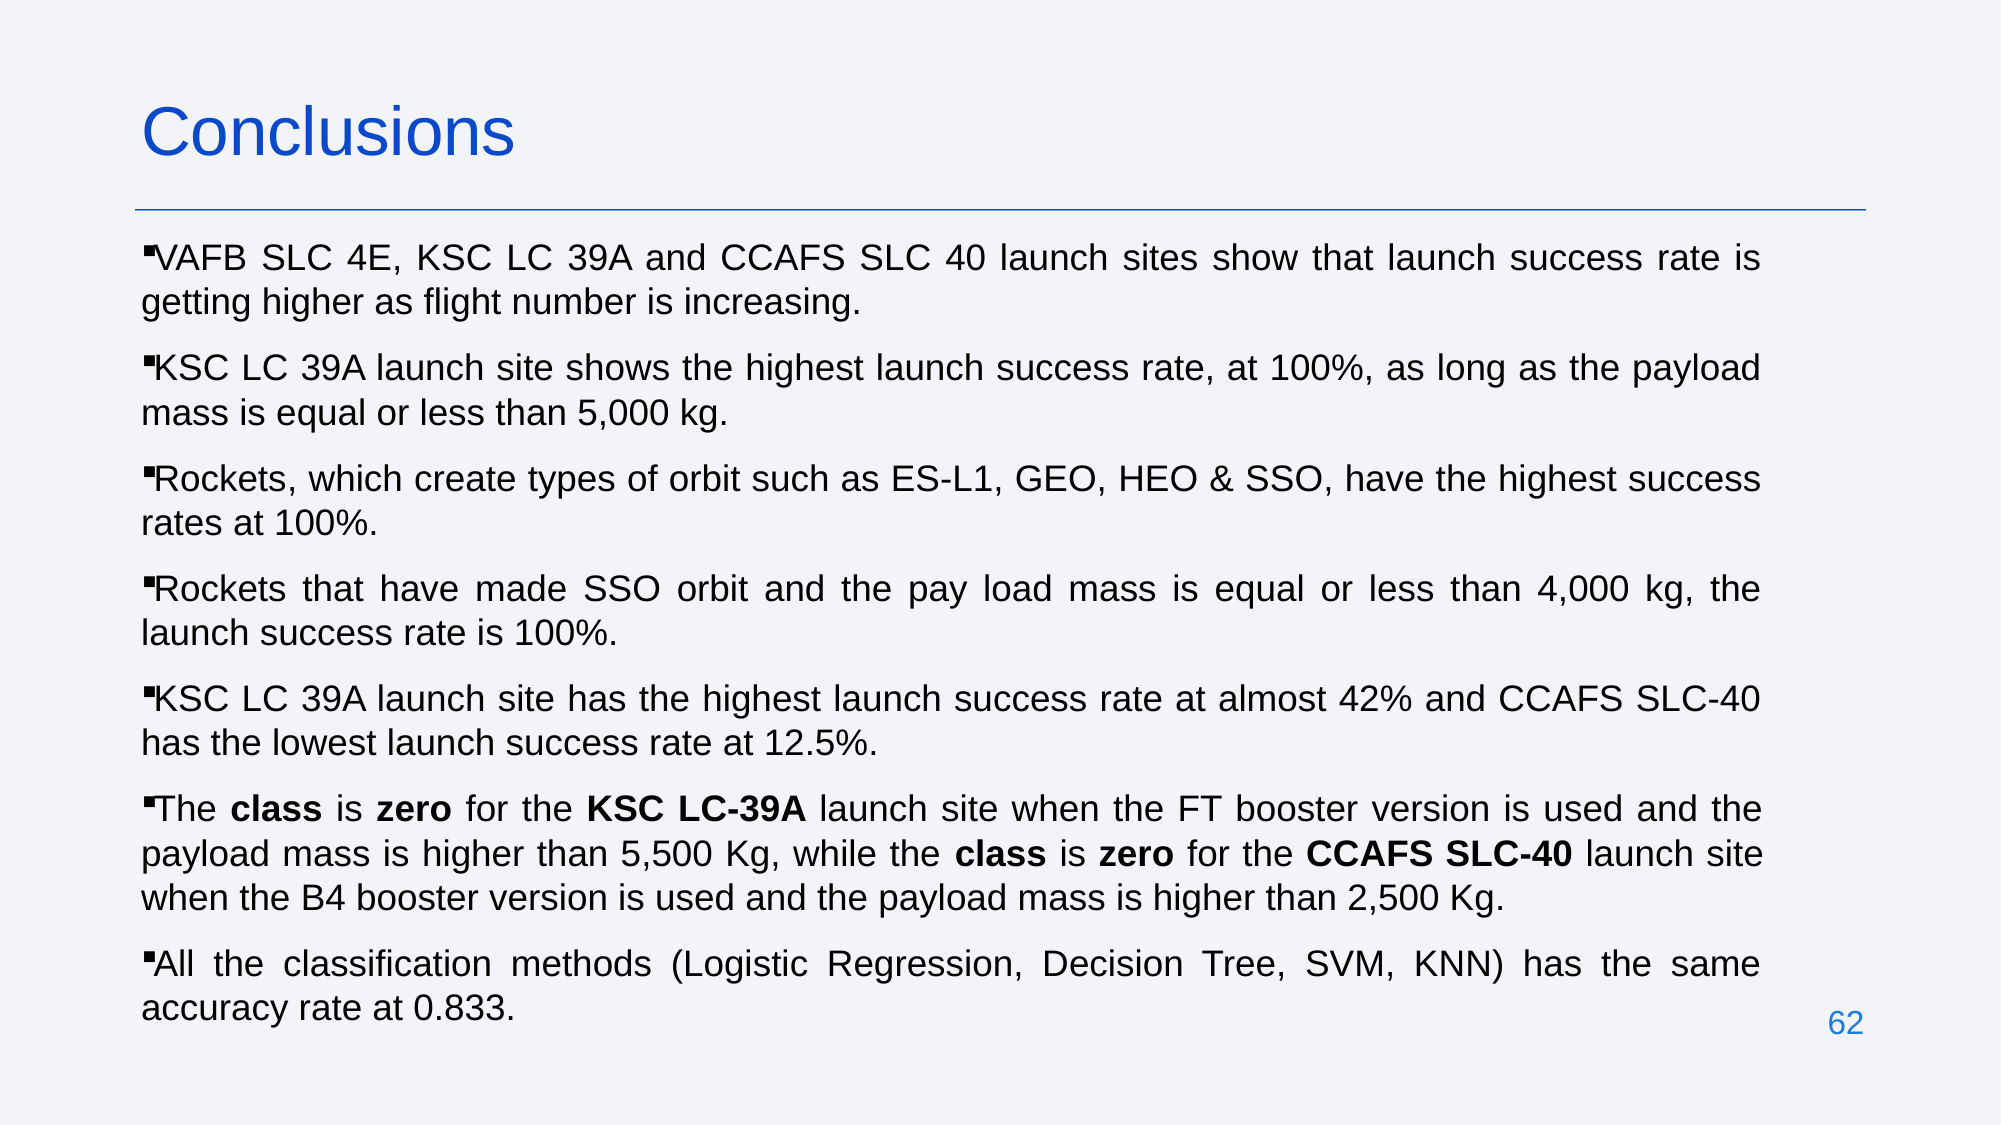

Conclusions
VAFB SLC 4E, KSC LC 39A and CCAFS SLC 40 launch sites show that launch success rate is getting higher as flight number is increasing.
KSC LC 39A launch site shows the highest launch success rate, at 100%, as long as the payload mass is equal or less than 5,000 kg.
Rockets, which create types of orbit such as ES-L1, GEO, HEO & SSO, have the highest success rates at 100%.
Rockets that have made SSO orbit and the pay load mass is equal or less than 4,000 kg, the launch success rate is 100%.
KSC LC 39A launch site has the highest launch success rate at almost 42% and CCAFS SLC-40 has the lowest launch success rate at 12.5%.
The class is zero for the KSC LC-39A launch site when the FT booster version is used and the payload mass is higher than 5,500 Kg, while the class is zero for the CCAFS SLC-40 launch site when the B4 booster version is used and the payload mass is higher than 2,500 Kg.
All the classification methods (Logistic Regression, Decision Tree, SVM, KNN) has the same accuracy rate at 0.833.

62